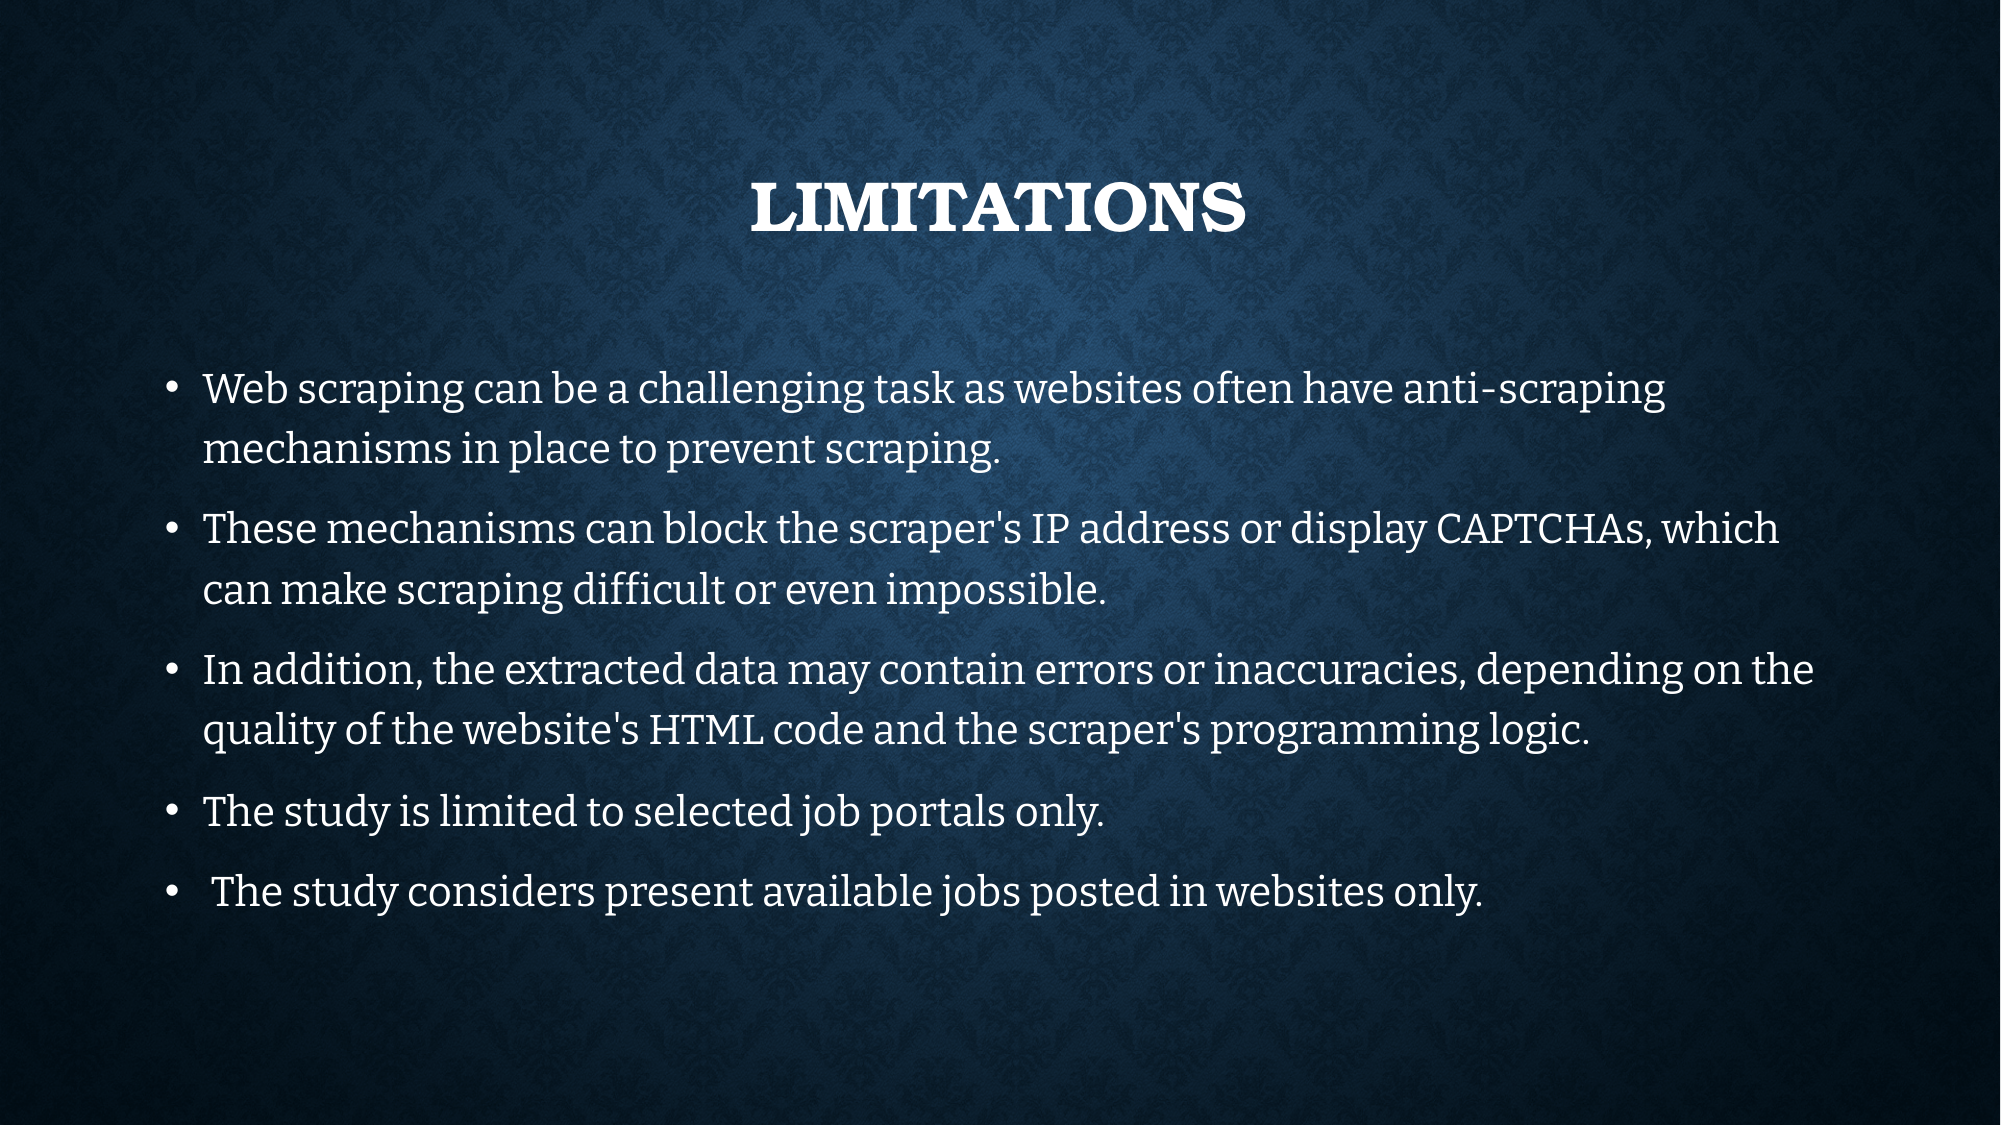

# LIMITATIONS
Web scraping can be a challenging task as websites often have anti-scraping mechanisms in place to prevent scraping.
These mechanisms can block the scraper's IP address or display CAPTCHAs, which can make scraping difficult or even impossible.
In addition, the extracted data may contain errors or inaccuracies, depending on the quality of the website's HTML code and the scraper's programming logic.
The study is limited to selected job portals only.
 The study considers present available jobs posted in websites only.